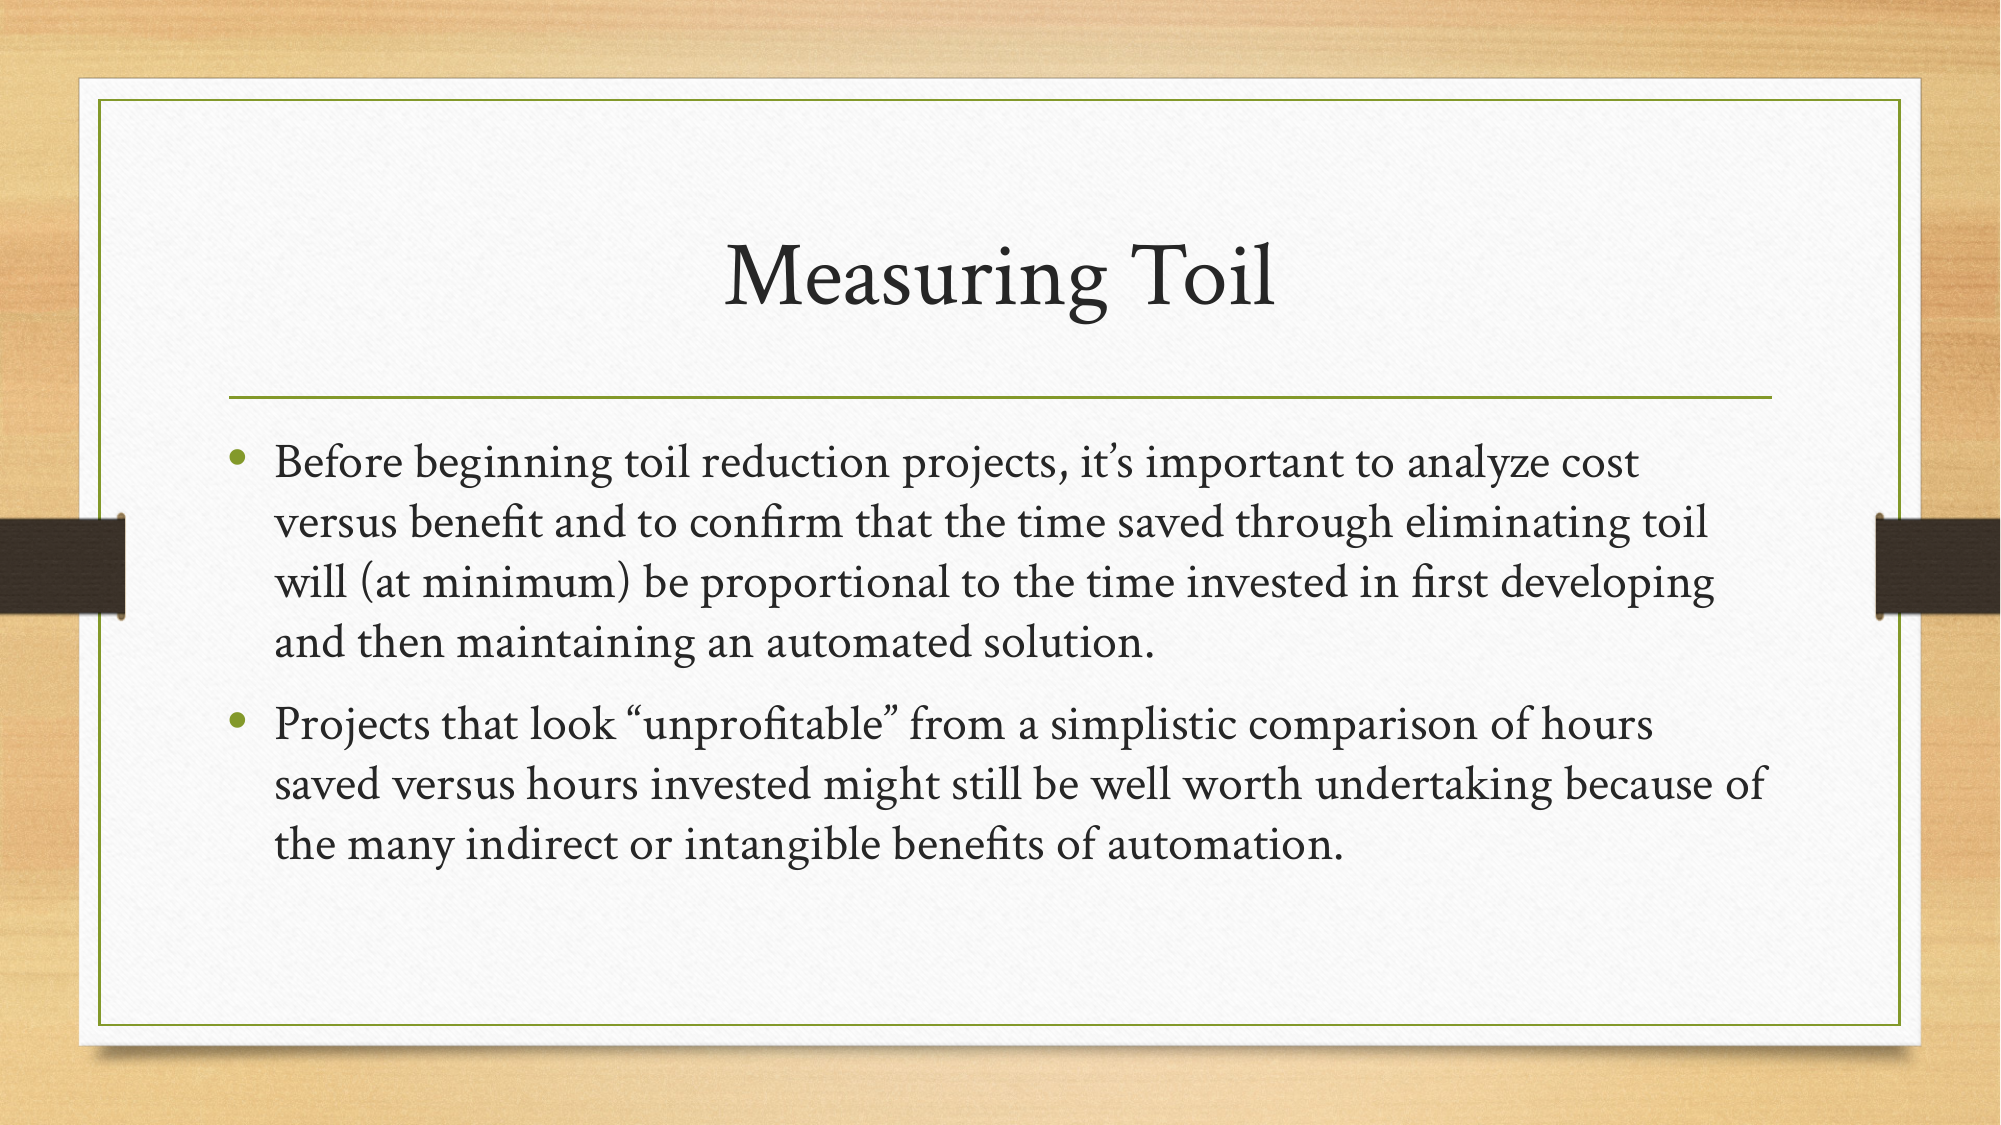

# Measuring Toil
Before beginning toil reduction projects, it’s important to analyze cost versus benefit and to confirm that the time saved through eliminating toil will (at minimum) be proportional to the time invested in first developing and then maintaining an automated solution.
Projects that look “unprofitable” from a simplistic comparison of hours saved versus hours invested might still be well worth undertaking because of the many indirect or intangible benefits of automation.